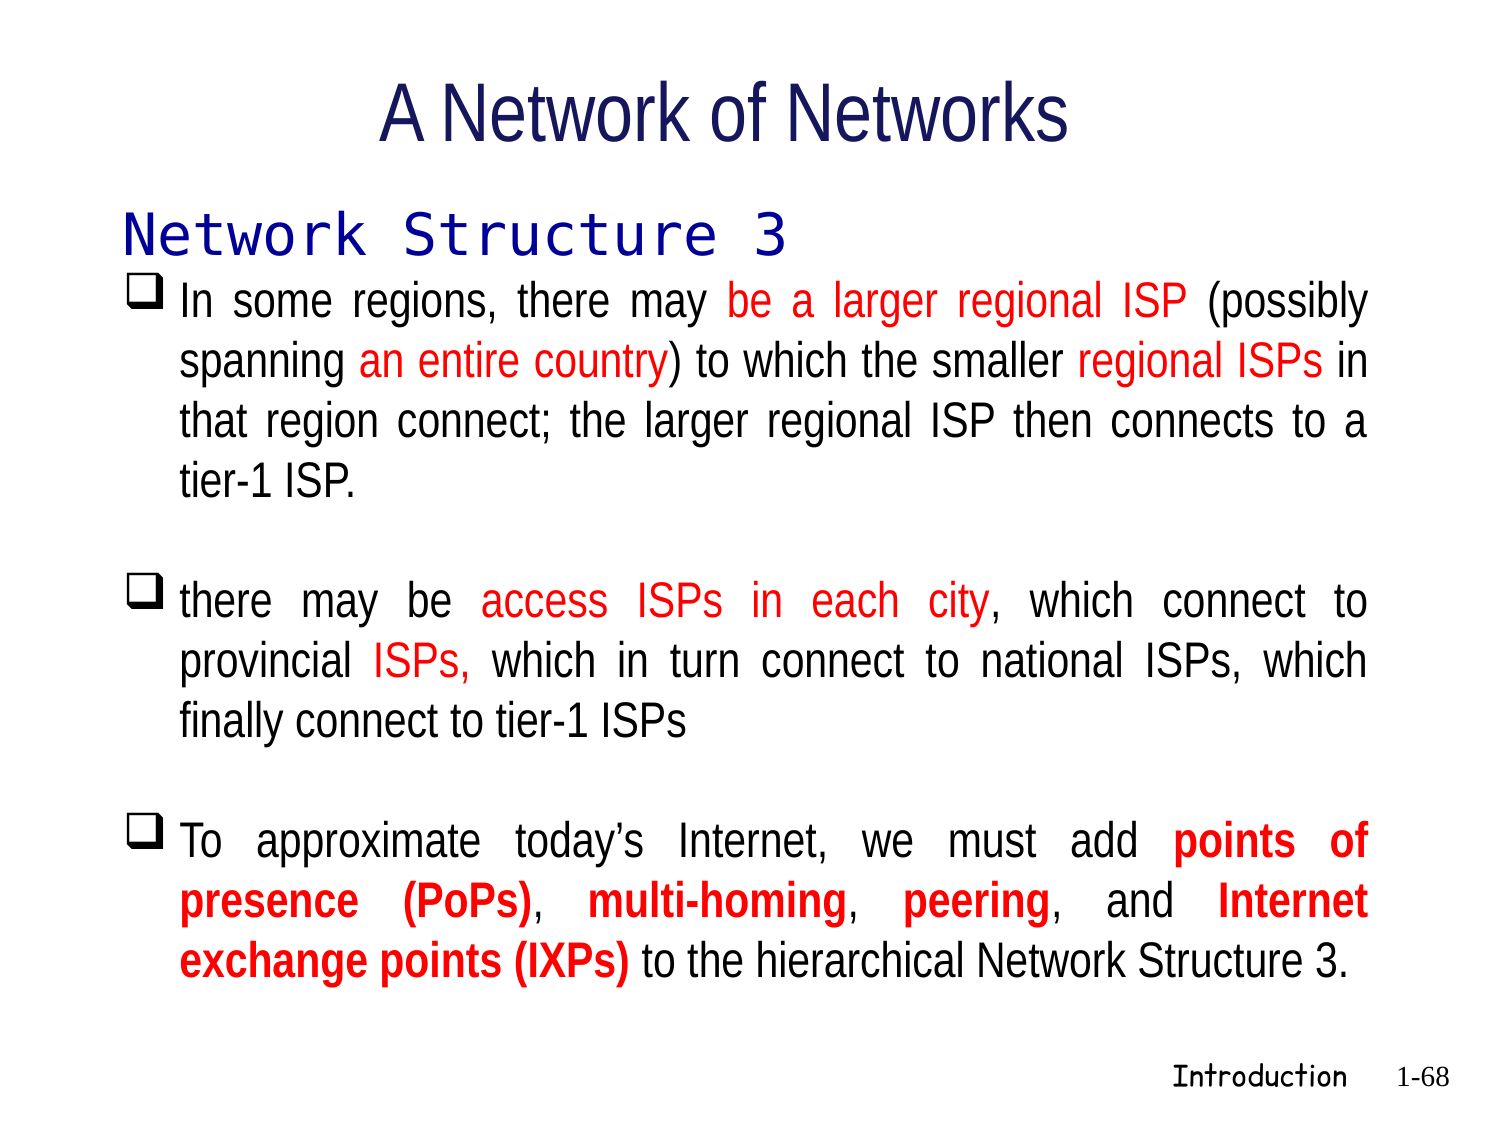

# A Network of Networks
Network Structure 3
In some regions, there may be a larger regional ISP (possibly spanning an entire country) to which the smaller regional ISPs in that region connect; the larger regional ISP then connects to a tier-1 ISP.

there may be access ISPs in each city, which connect to provincial ISPs, which in turn connect to national ISPs, which finally connect to tier-1 ISPs

To approximate today’s Internet, we must add points of presence (PoPs), multi-homing, peering, and Internet exchange points (IXPs) to the hierarchical Network Structure 3.
 Introduction
1-68